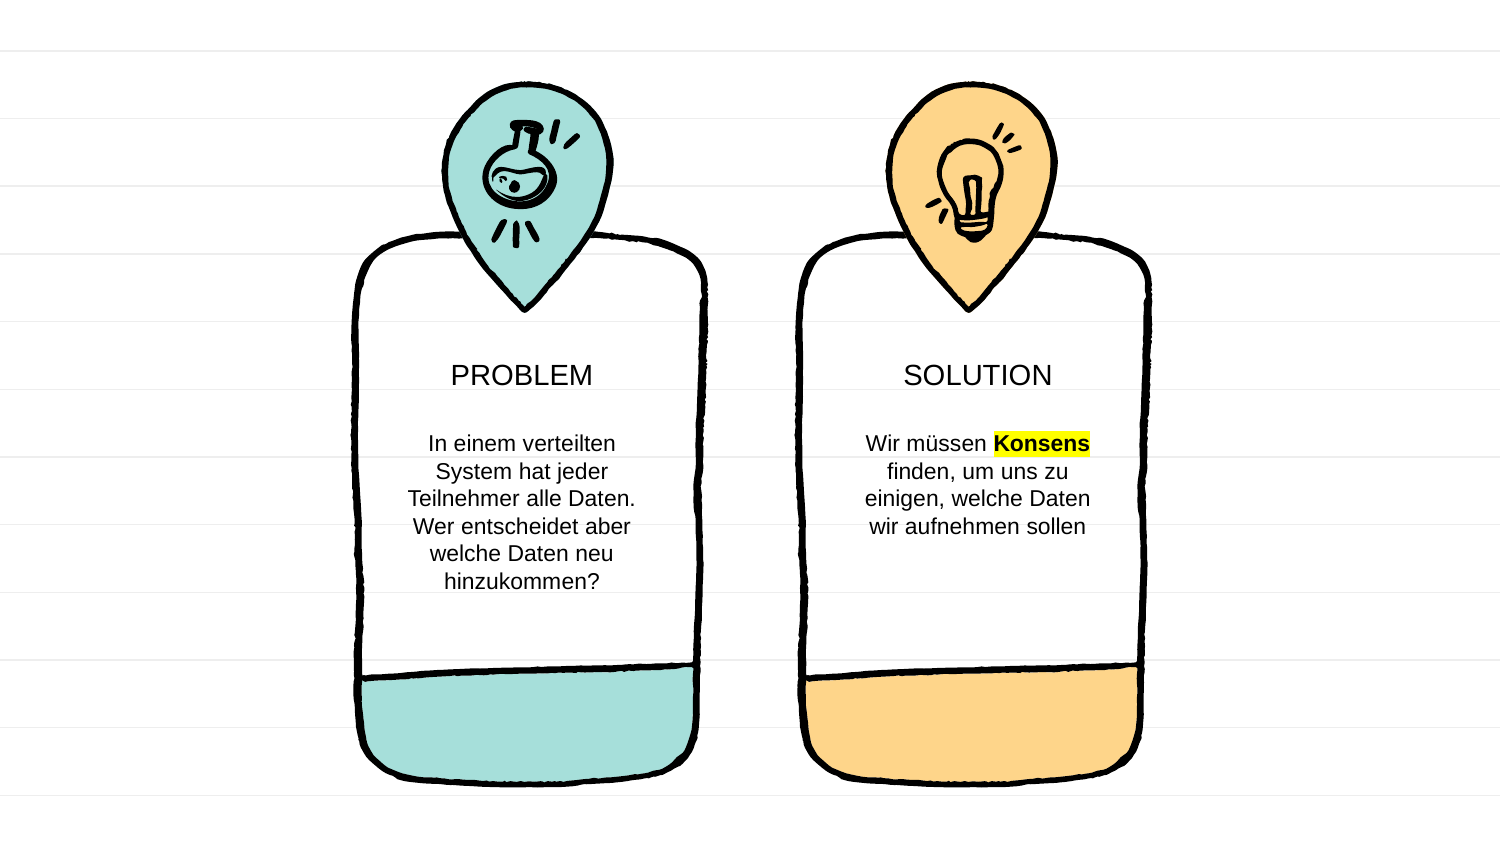

# PROBLEM
SOLUTION
In einem verteilten System hat jeder Teilnehmer alle Daten.
Wer entscheidet aber welche Daten neu hinzukommen?
Wir müssen Konsens finden, um uns zu einigen, welche Daten wir aufnehmen sollen